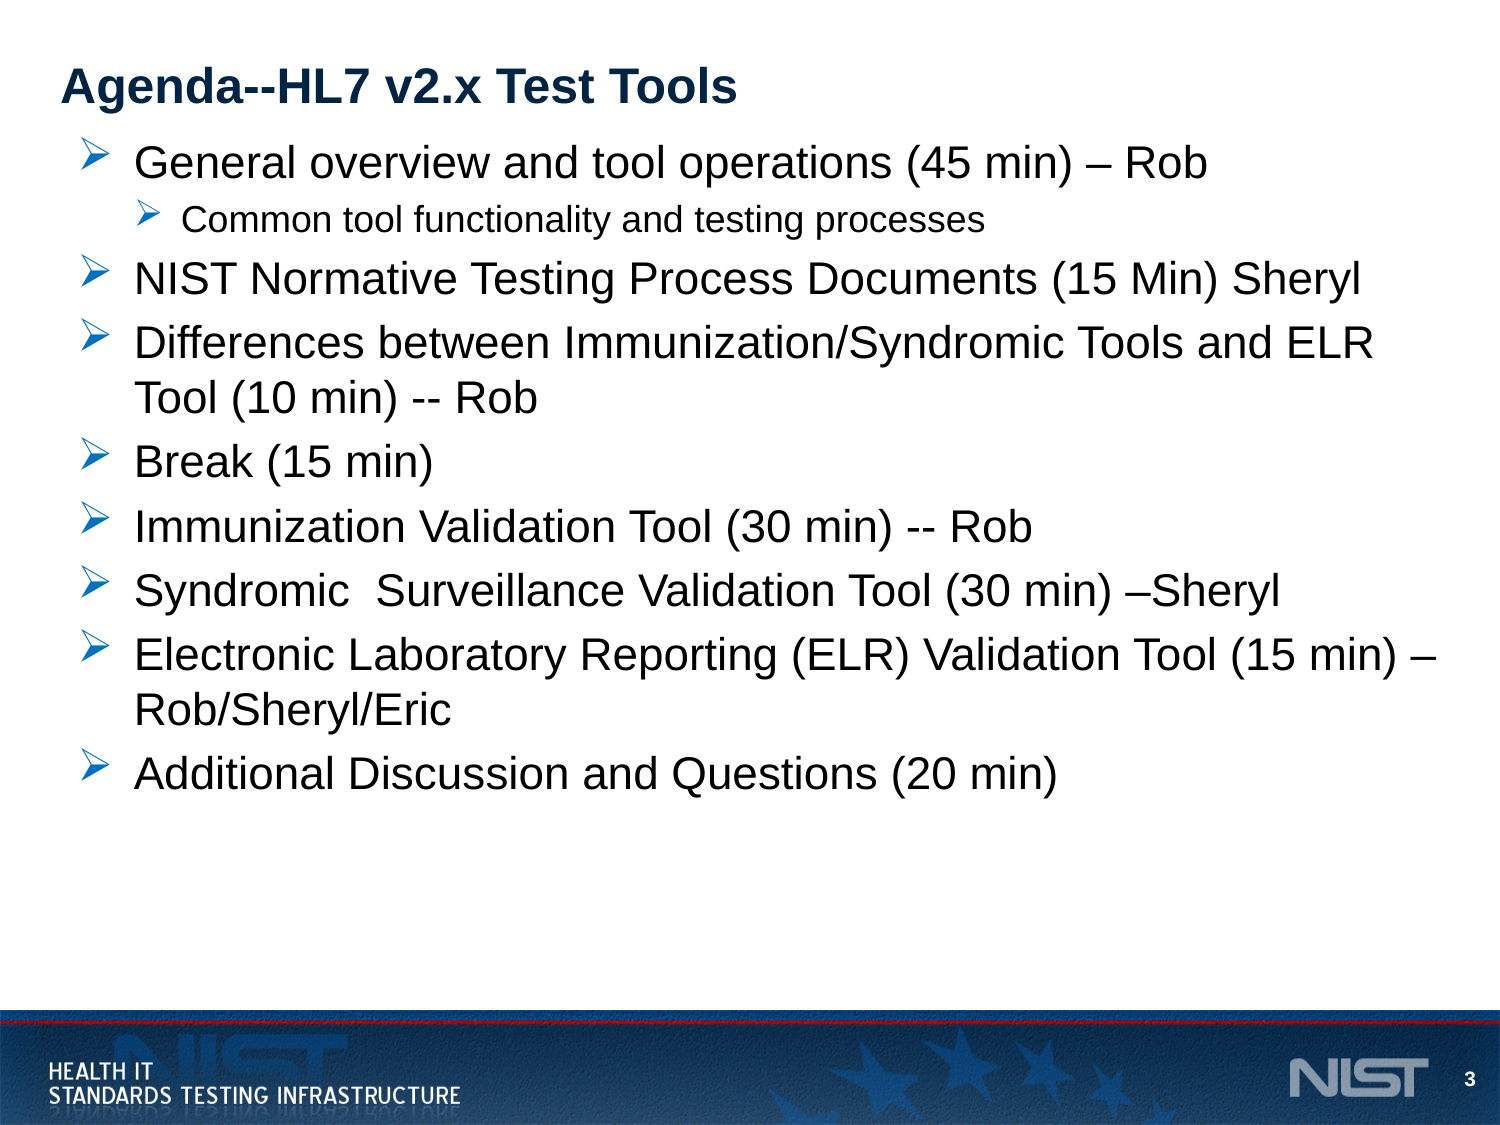

# Agenda--HL7 v2.x Test Tools
General overview and tool operations (45 min) – Rob
Common tool functionality and testing processes
NIST Normative Testing Process Documents (15 Min) Sheryl
Differences between Immunization/Syndromic Tools and ELR Tool (10 min) -- Rob
Break (15 min)
Immunization Validation Tool (30 min) -- Rob
Syndromic  Surveillance Validation Tool (30 min) –Sheryl
Electronic Laboratory Reporting (ELR) Validation Tool (15 min) – Rob/Sheryl/Eric
Additional Discussion and Questions (20 min)